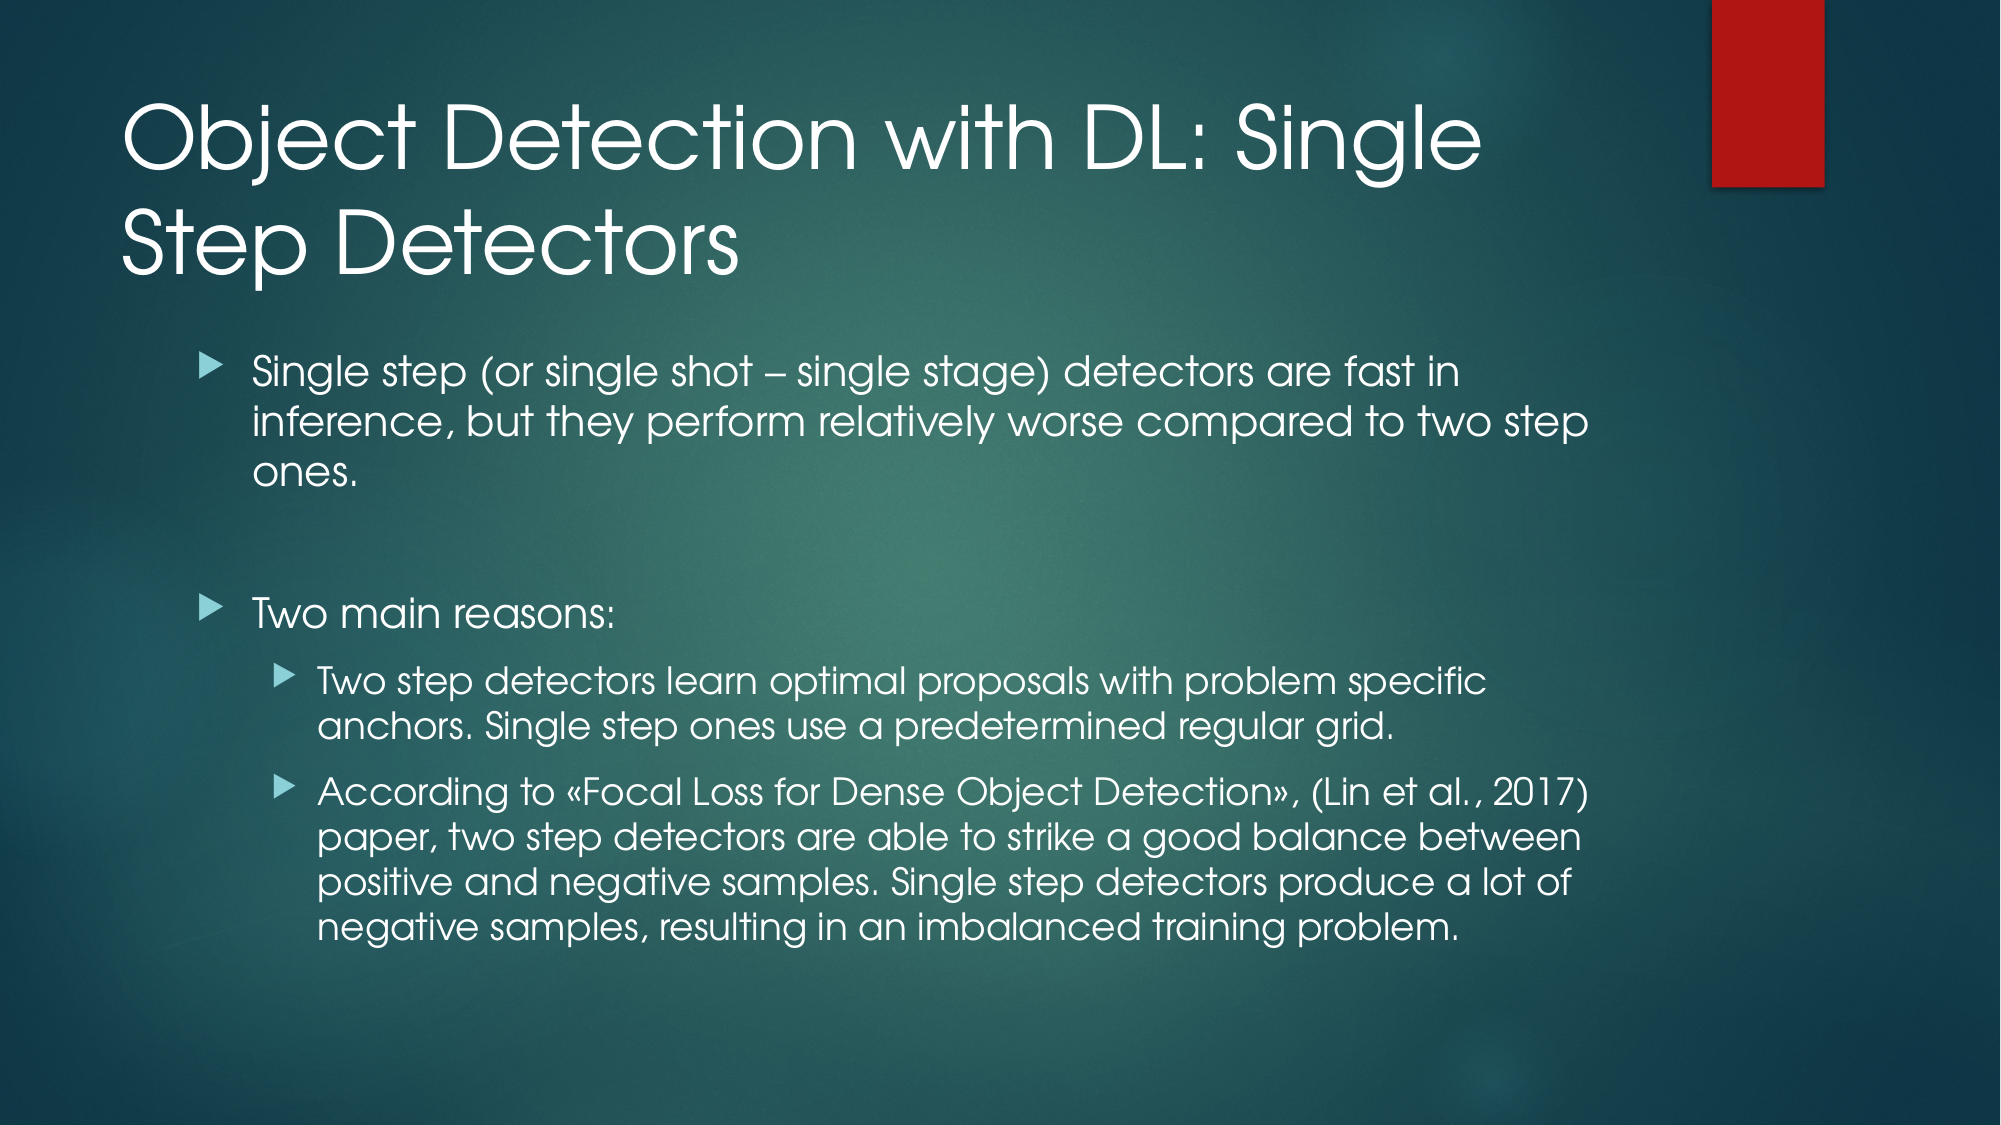

# Object Detection with DL: Single Step Detectors

Single step (or single shot – single stage) detectors are fast in inference, but they perform relatively worse compared to two step ones.

Two main reasons:
Two step detectors learn optimal proposals with problem specific anchors. Single step ones use a predetermined regular grid.
According to «Focal Loss for Dense Object Detection», (Lin et al., 2017) paper, two step detectors are able to strike a good balance between positive and negative samples. Single step detectors produce a lot of negative samples, resulting in an imbalanced training problem.